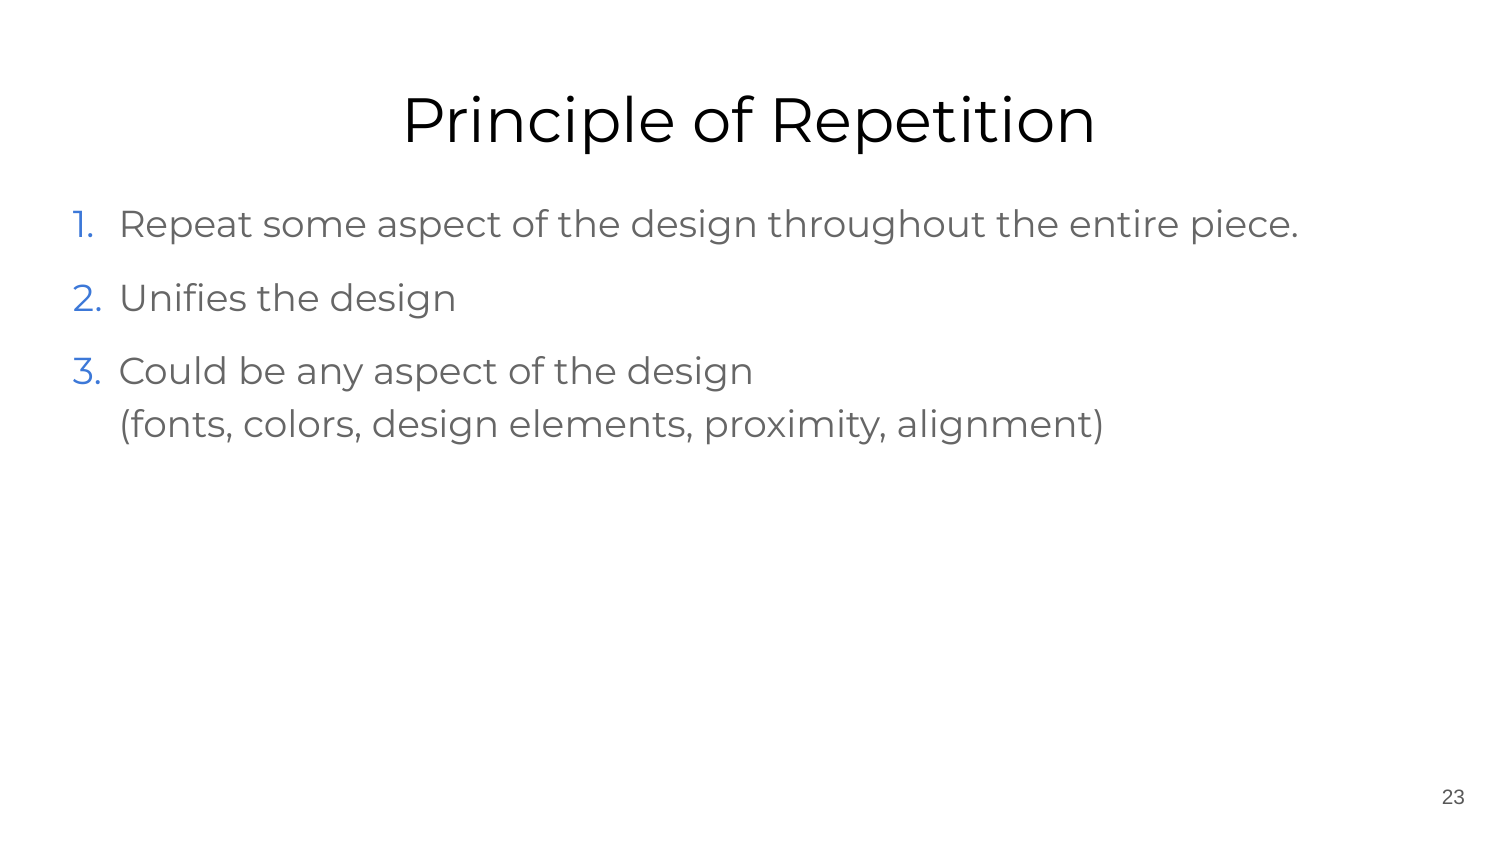

# Principle of Repetition
Repeat some aspect of the design throughout the entire piece.
Unifies the design
Could be any aspect of the design
(fonts, colors, design elements, proximity, alignment)
23